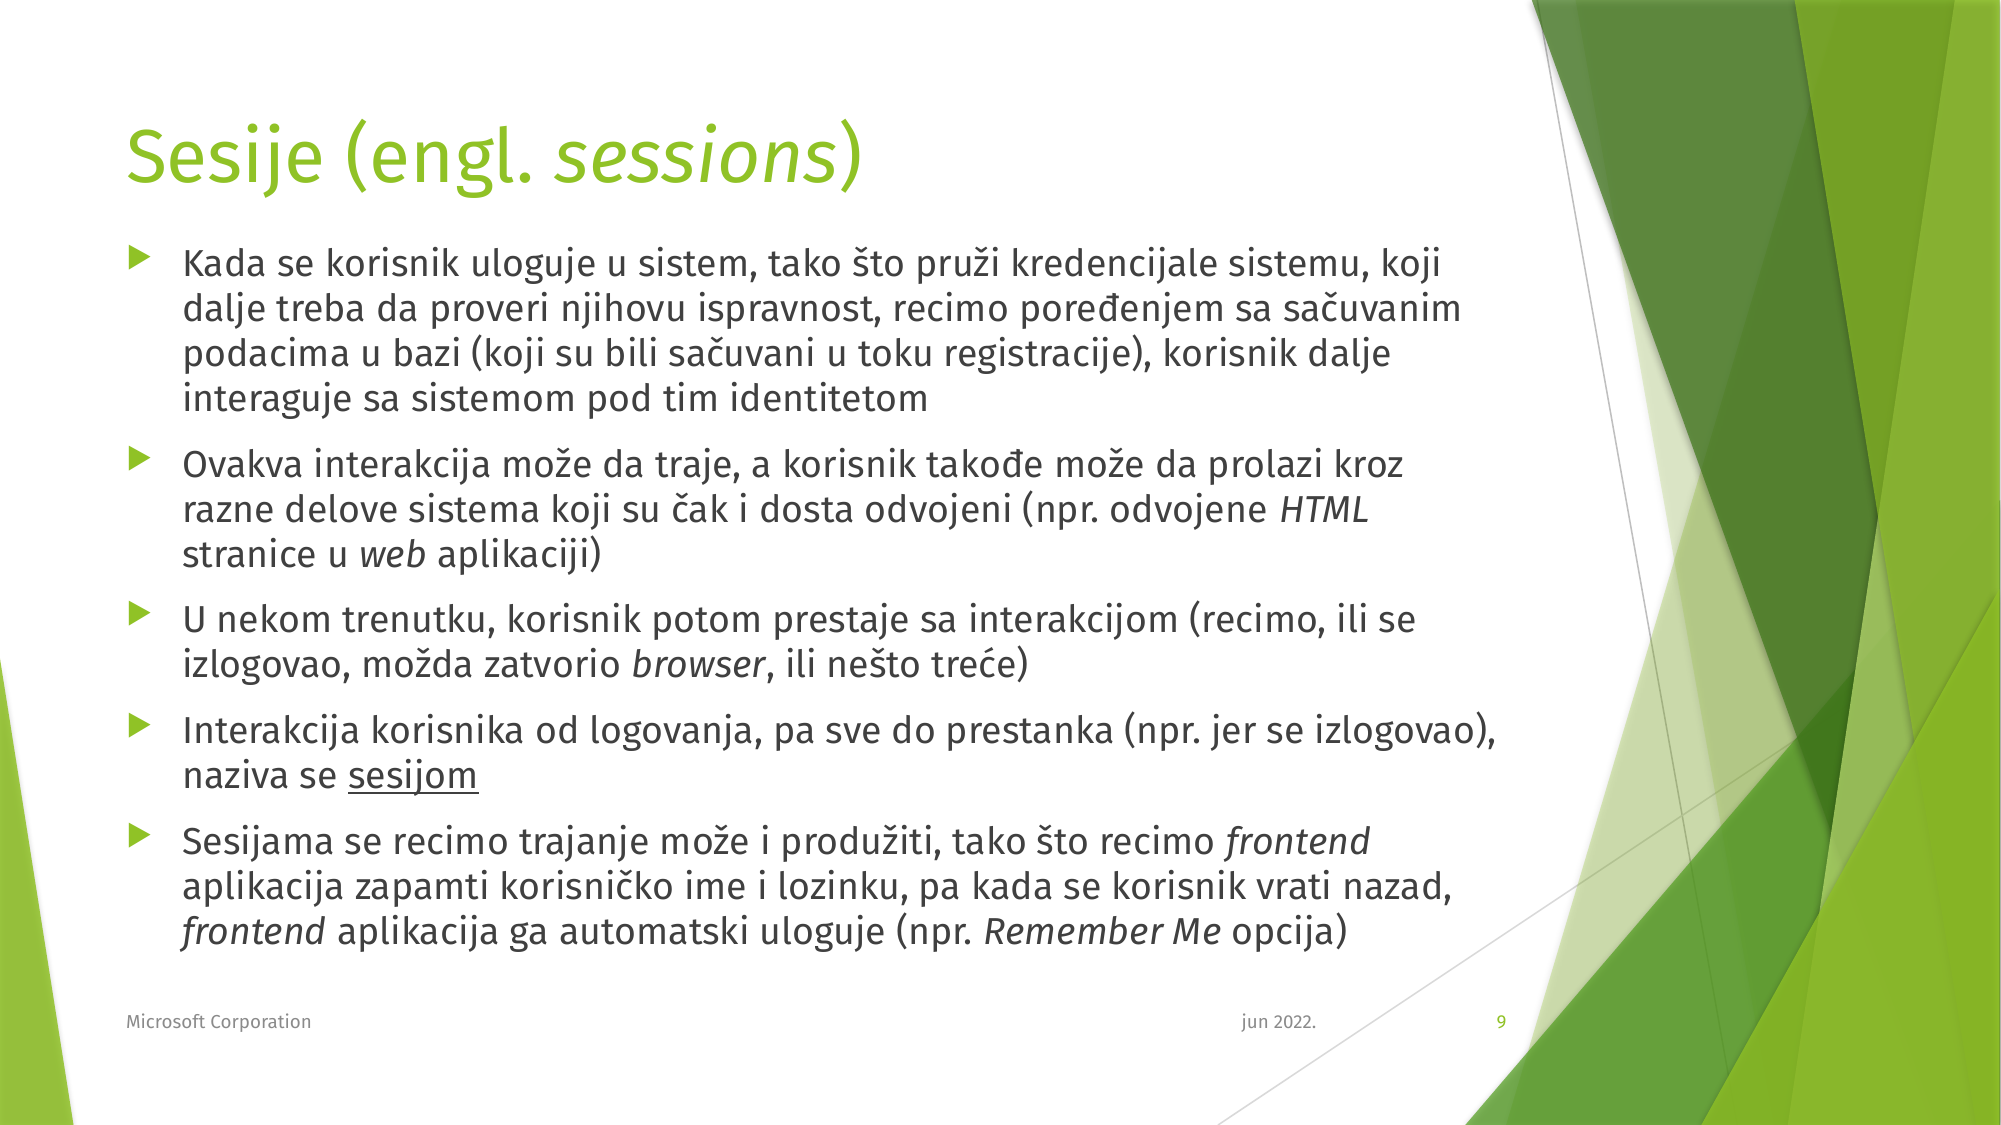

# Sesije (engl. sessions)
Kada se korisnik uloguje u sistem, tako što pruži kredencijale sistemu, koji dalje treba da proveri njihovu ispravnost, recimo poređenjem sa sačuvanim podacima u bazi (koji su bili sačuvani u toku registracije), korisnik dalje interaguje sa sistemom pod tim identitetom
Ovakva interakcija može da traje, a korisnik takođe može da prolazi kroz razne delove sistema koji su čak i dosta odvojeni (npr. odvojene HTML stranice u web aplikaciji)
U nekom trenutku, korisnik potom prestaje sa interakcijom (recimo, ili se izlogovao, možda zatvorio browser, ili nešto treće)
Interakcija korisnika od logovanja, pa sve do prestanka (npr. jer se izlogovao), naziva se sesijom
Sesijama se recimo trajanje može i produžiti, tako što recimo frontend aplikacija zapamti korisničko ime i lozinku, pa kada se korisnik vrati nazad, frontend aplikacija ga automatski uloguje (npr. Remember Me opcija)
Microsoft Corporation
jun 2022.
9